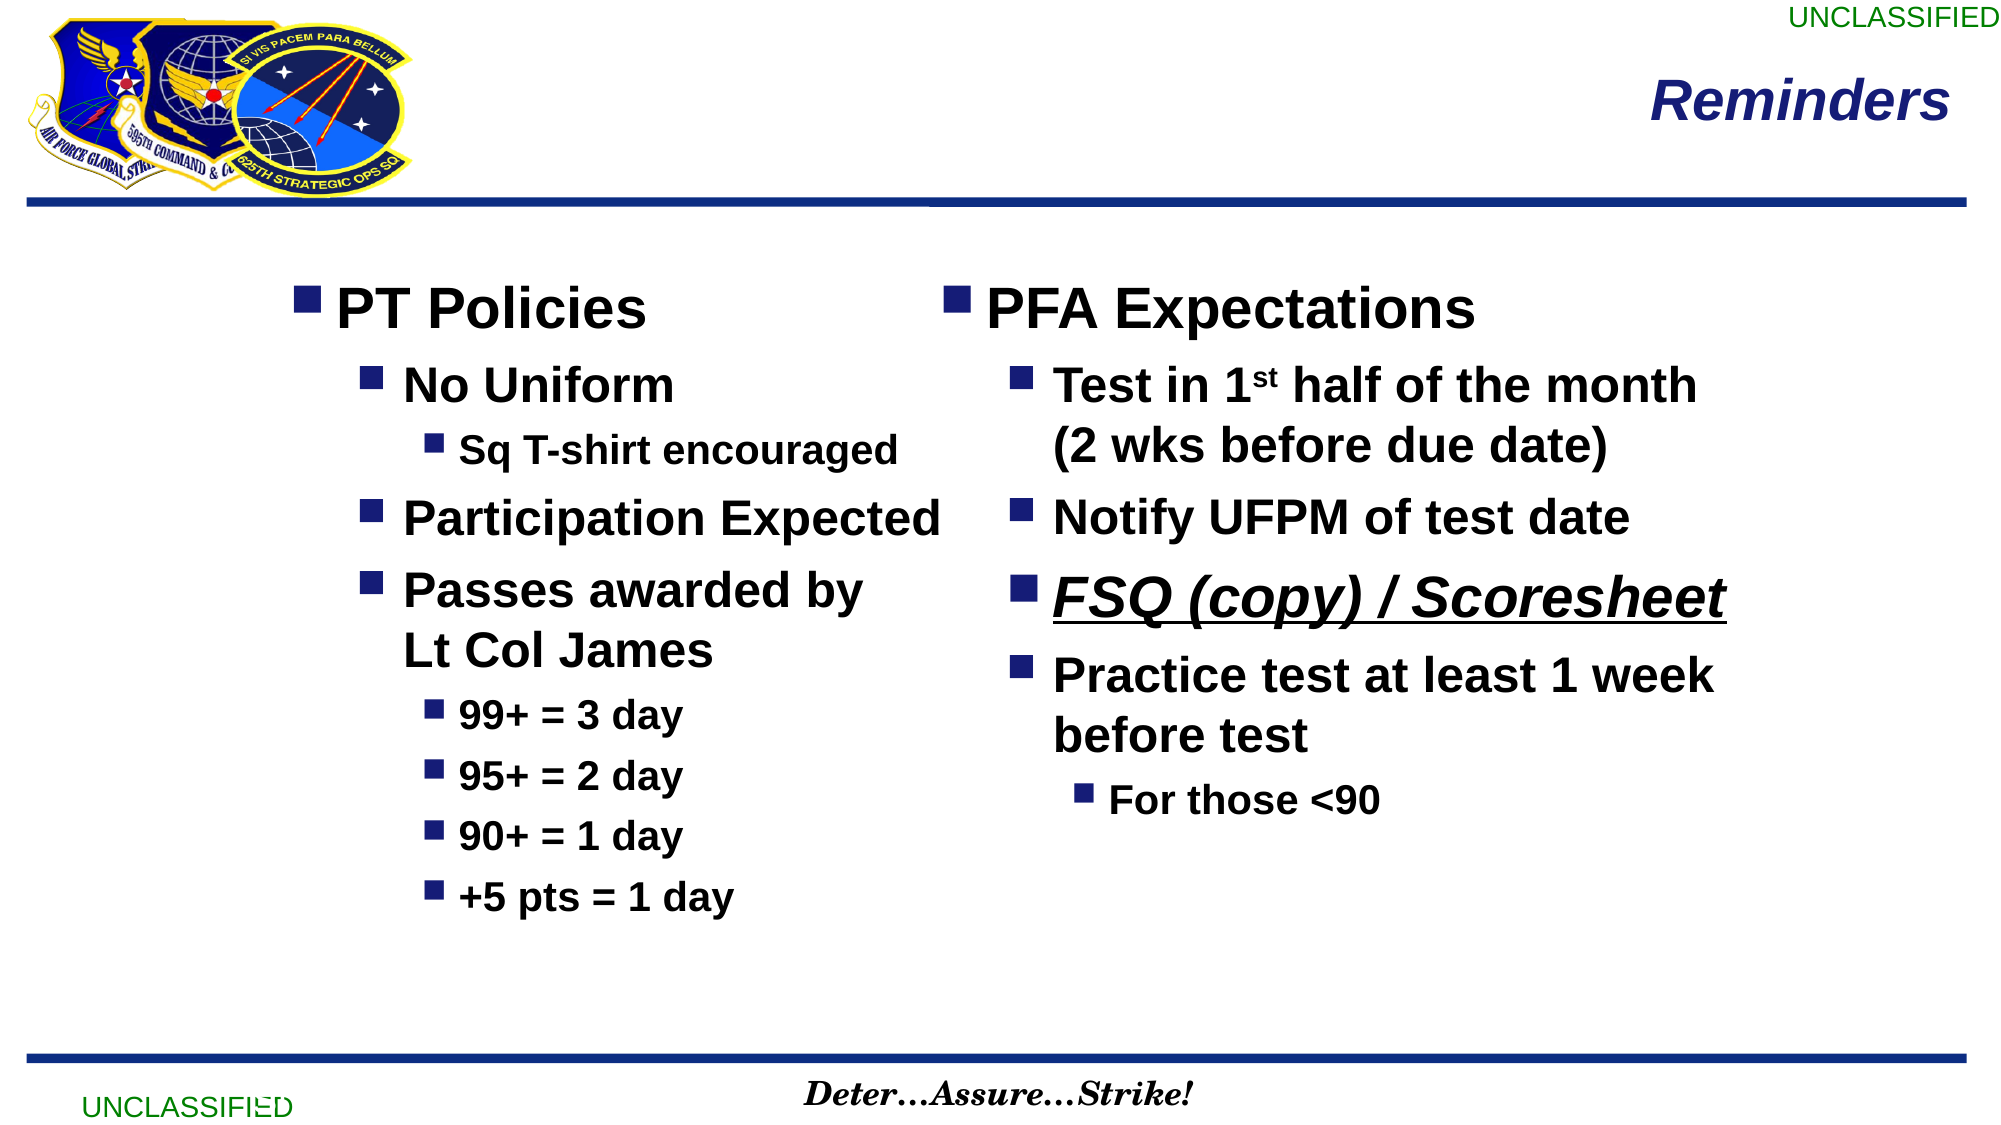

# Reminders
PT Policies
No Uniform
Sq T-shirt encouraged
Participation Expected
Passes awarded by      Lt Col James
99+ = 3 day
95+ = 2 day
90+ = 1 day
+5 pts = 1 day

PFA Expectations
Test in 1st half of the month (2 wks before due date)
Notify UFPM of test date
FSQ (copy) / Scoresheet
Practice test at least 1 week before test
For those <90
“SI VIS PACEM PARA BELLUM”